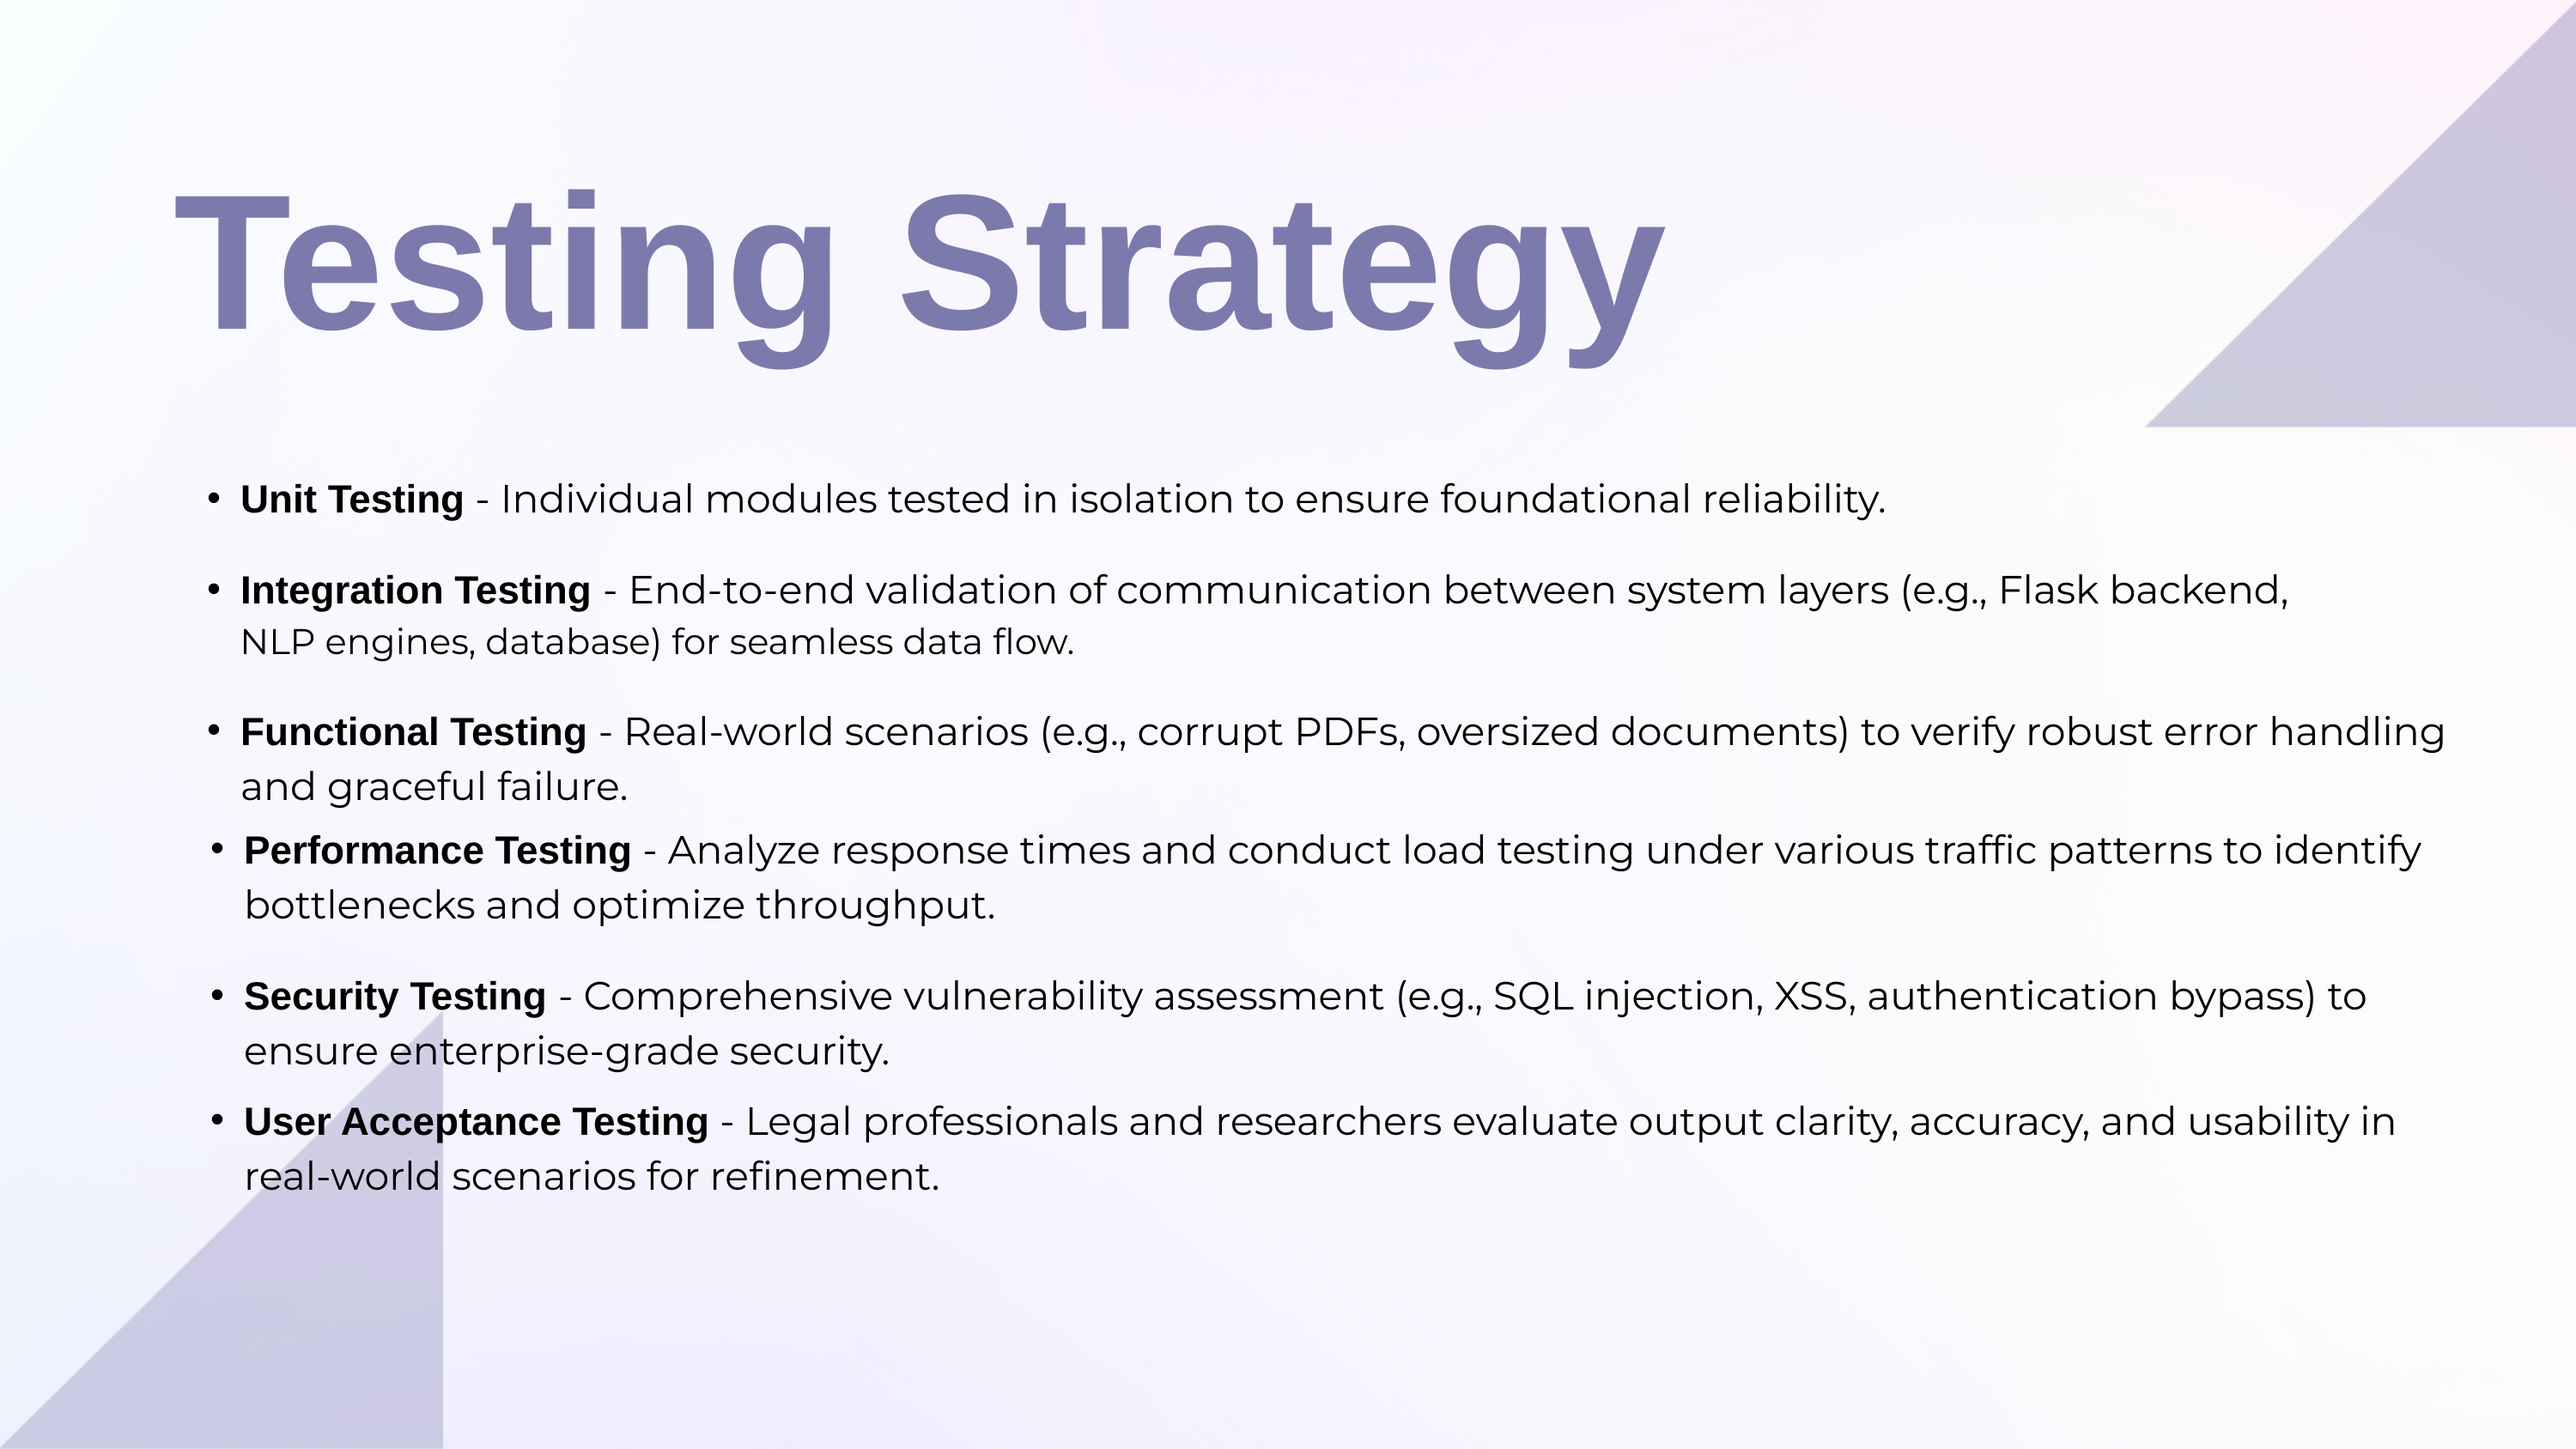

Testing Strategy

Unit Testing - Individual modules tested in isolation to ensure foundational reliability.
Integration Testing - End-to-end validation of communication between system layers (e.g., Flask backend,
       NLP engines, database) for seamless data flow.
Functional Testing - Real-world scenarios (e.g., corrupt PDFs, oversized documents) to verify robust error handling and graceful failure.
Performance Testing - Analyze response times and conduct load testing under various traffic patterns to identify bottlenecks and optimize throughput.
Security Testing - Comprehensive vulnerability assessment (e.g., SQL injection, XSS, authentication bypass) to ensure enterprise-grade security.

User Acceptance Testing - Legal professionals and researchers evaluate output clarity, accuracy, and usability in real-world scenarios for refinement.